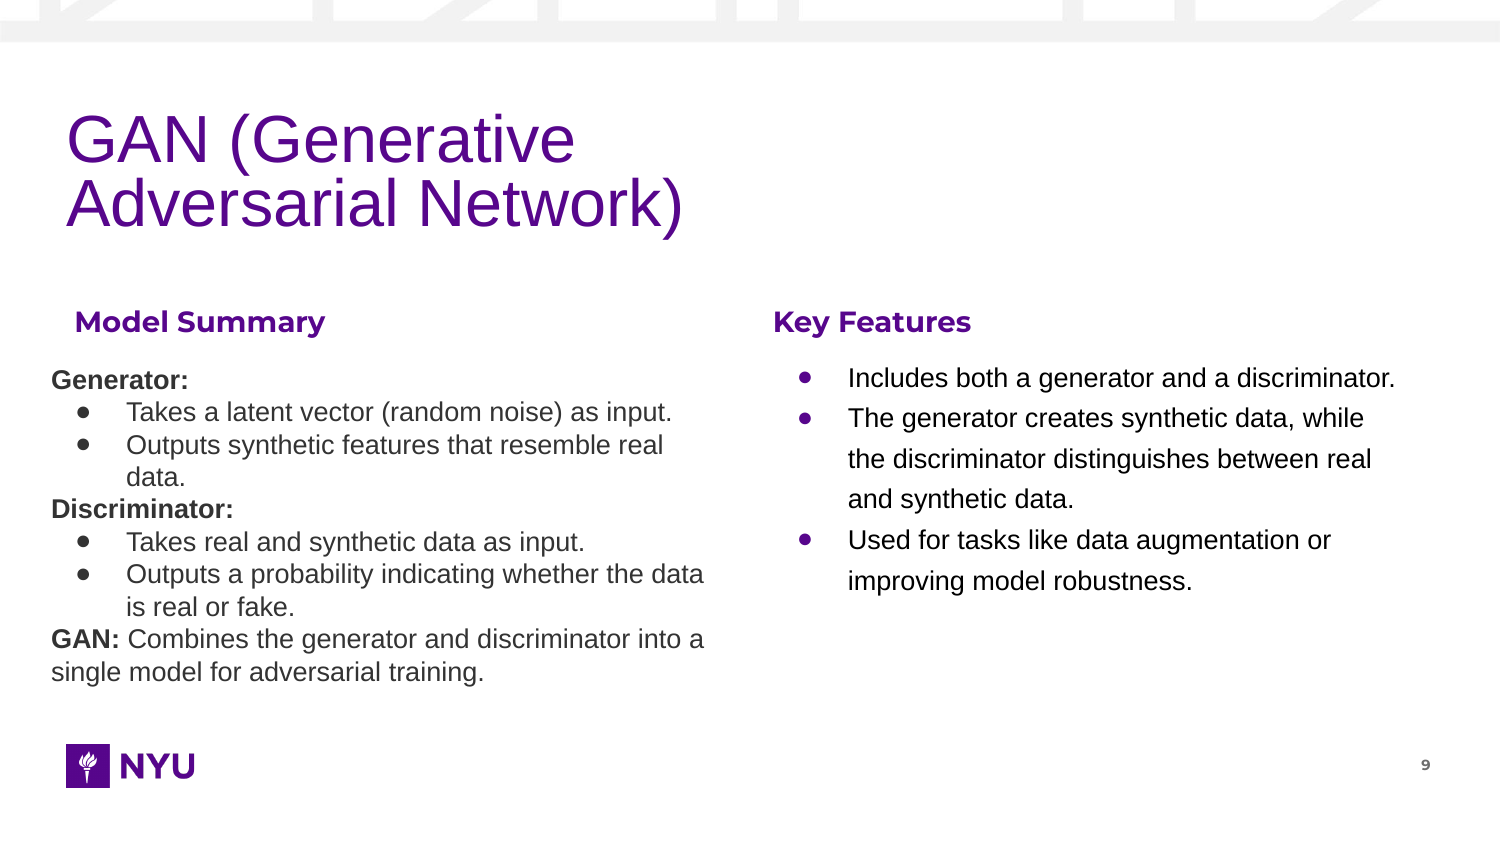

# GAN (Generative Adversarial Network)
 Model Summary
Key Features
Includes both a generator and a discriminator.
The generator creates synthetic data, while the discriminator distinguishes between real and synthetic data.
Used for tasks like data augmentation or improving model robustness.

Generator:
Takes a latent vector (random noise) as input.
Outputs synthetic features that resemble real data.
Discriminator:
Takes real and synthetic data as input.
Outputs a probability indicating whether the data is real or fake.
GAN: Combines the generator and discriminator into a single model for adversarial training.